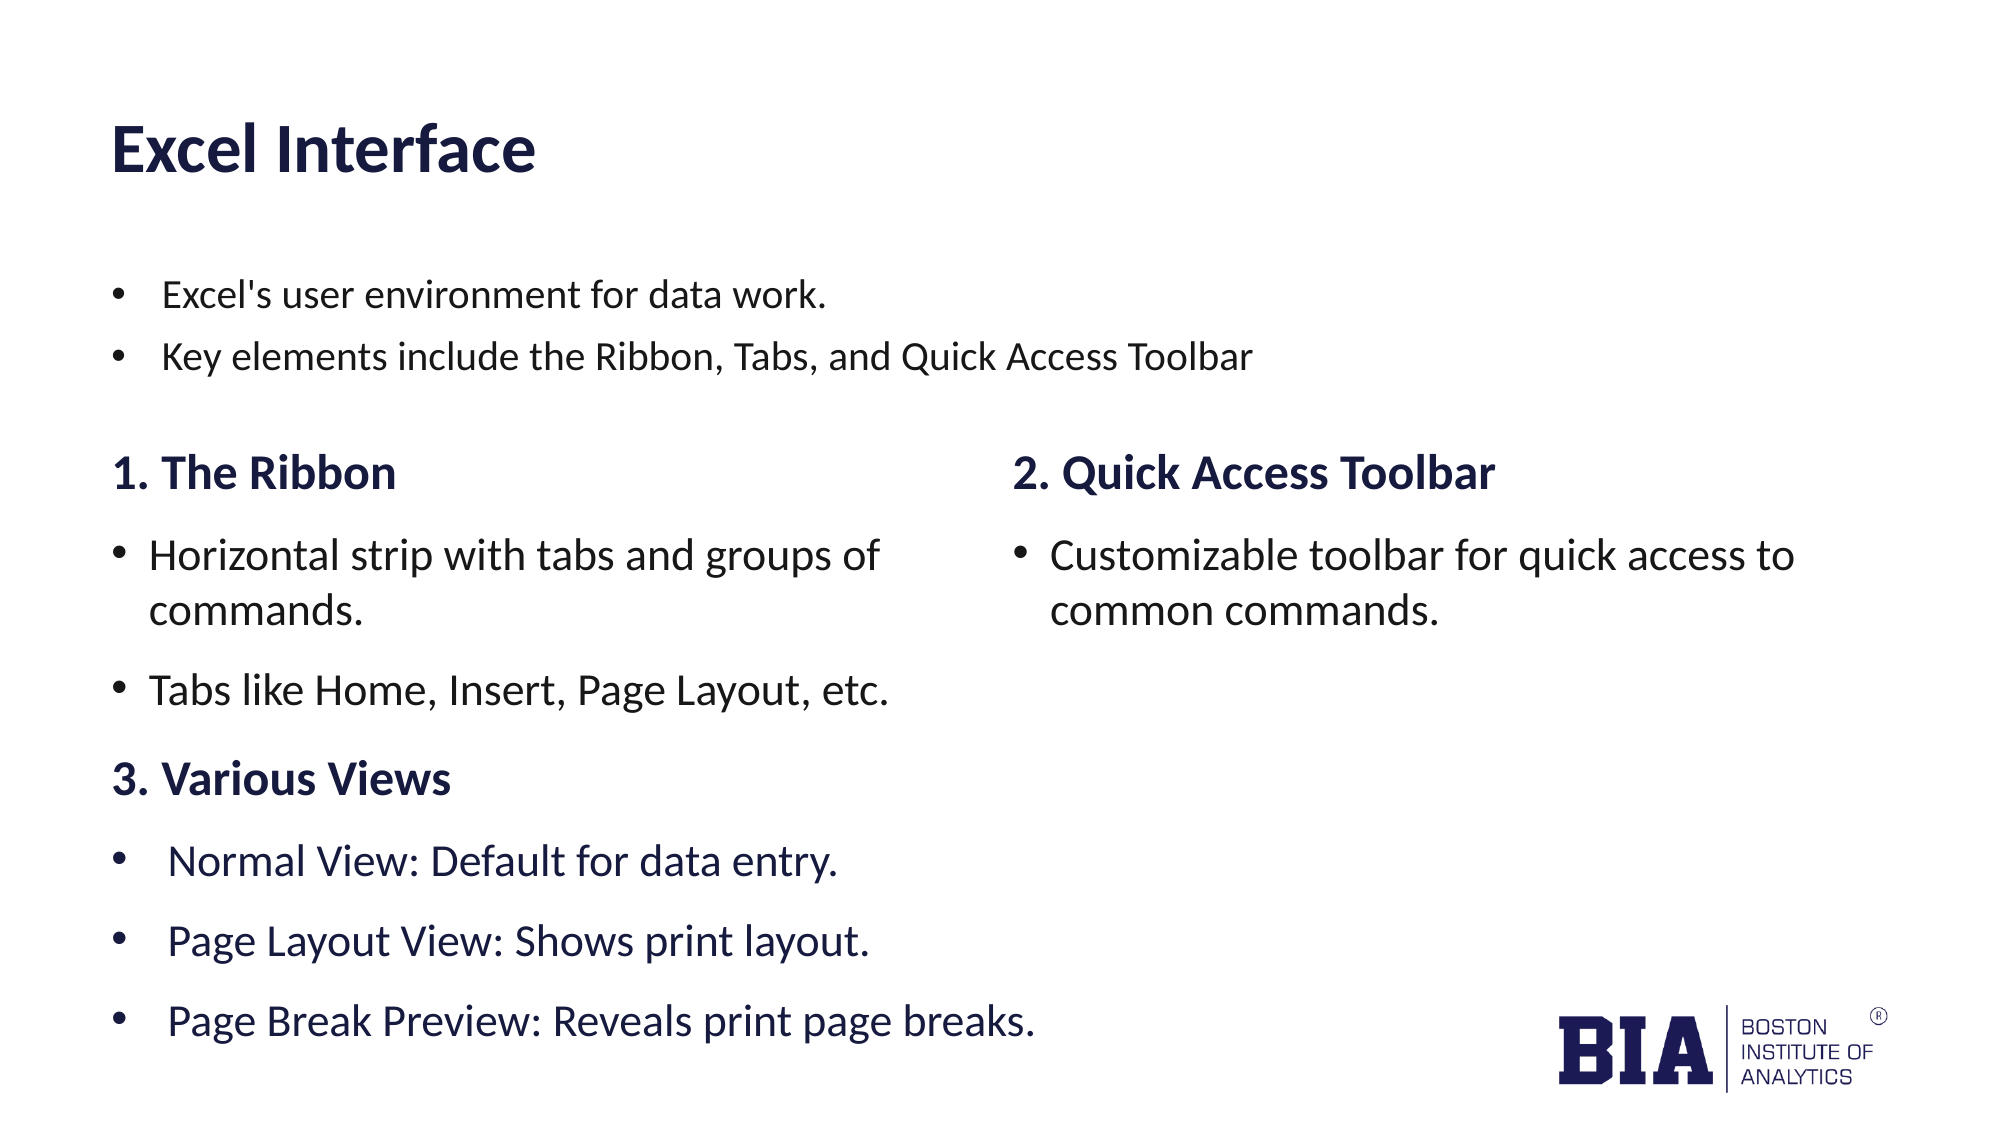

# Excel Interface
Excel's user environment for data work.
Key elements include the Ribbon, Tabs, and Quick Access Toolbar
1. The Ribbon
Horizontal strip with tabs and groups of commands.
Tabs like Home, Insert, Page Layout, etc.

2. Quick Access Toolbar
Customizable toolbar for quick access to common commands.
3. Various Views
Normal View: Default for data entry.
Page Layout View: Shows print layout.
Page Break Preview: Reveals print page breaks.